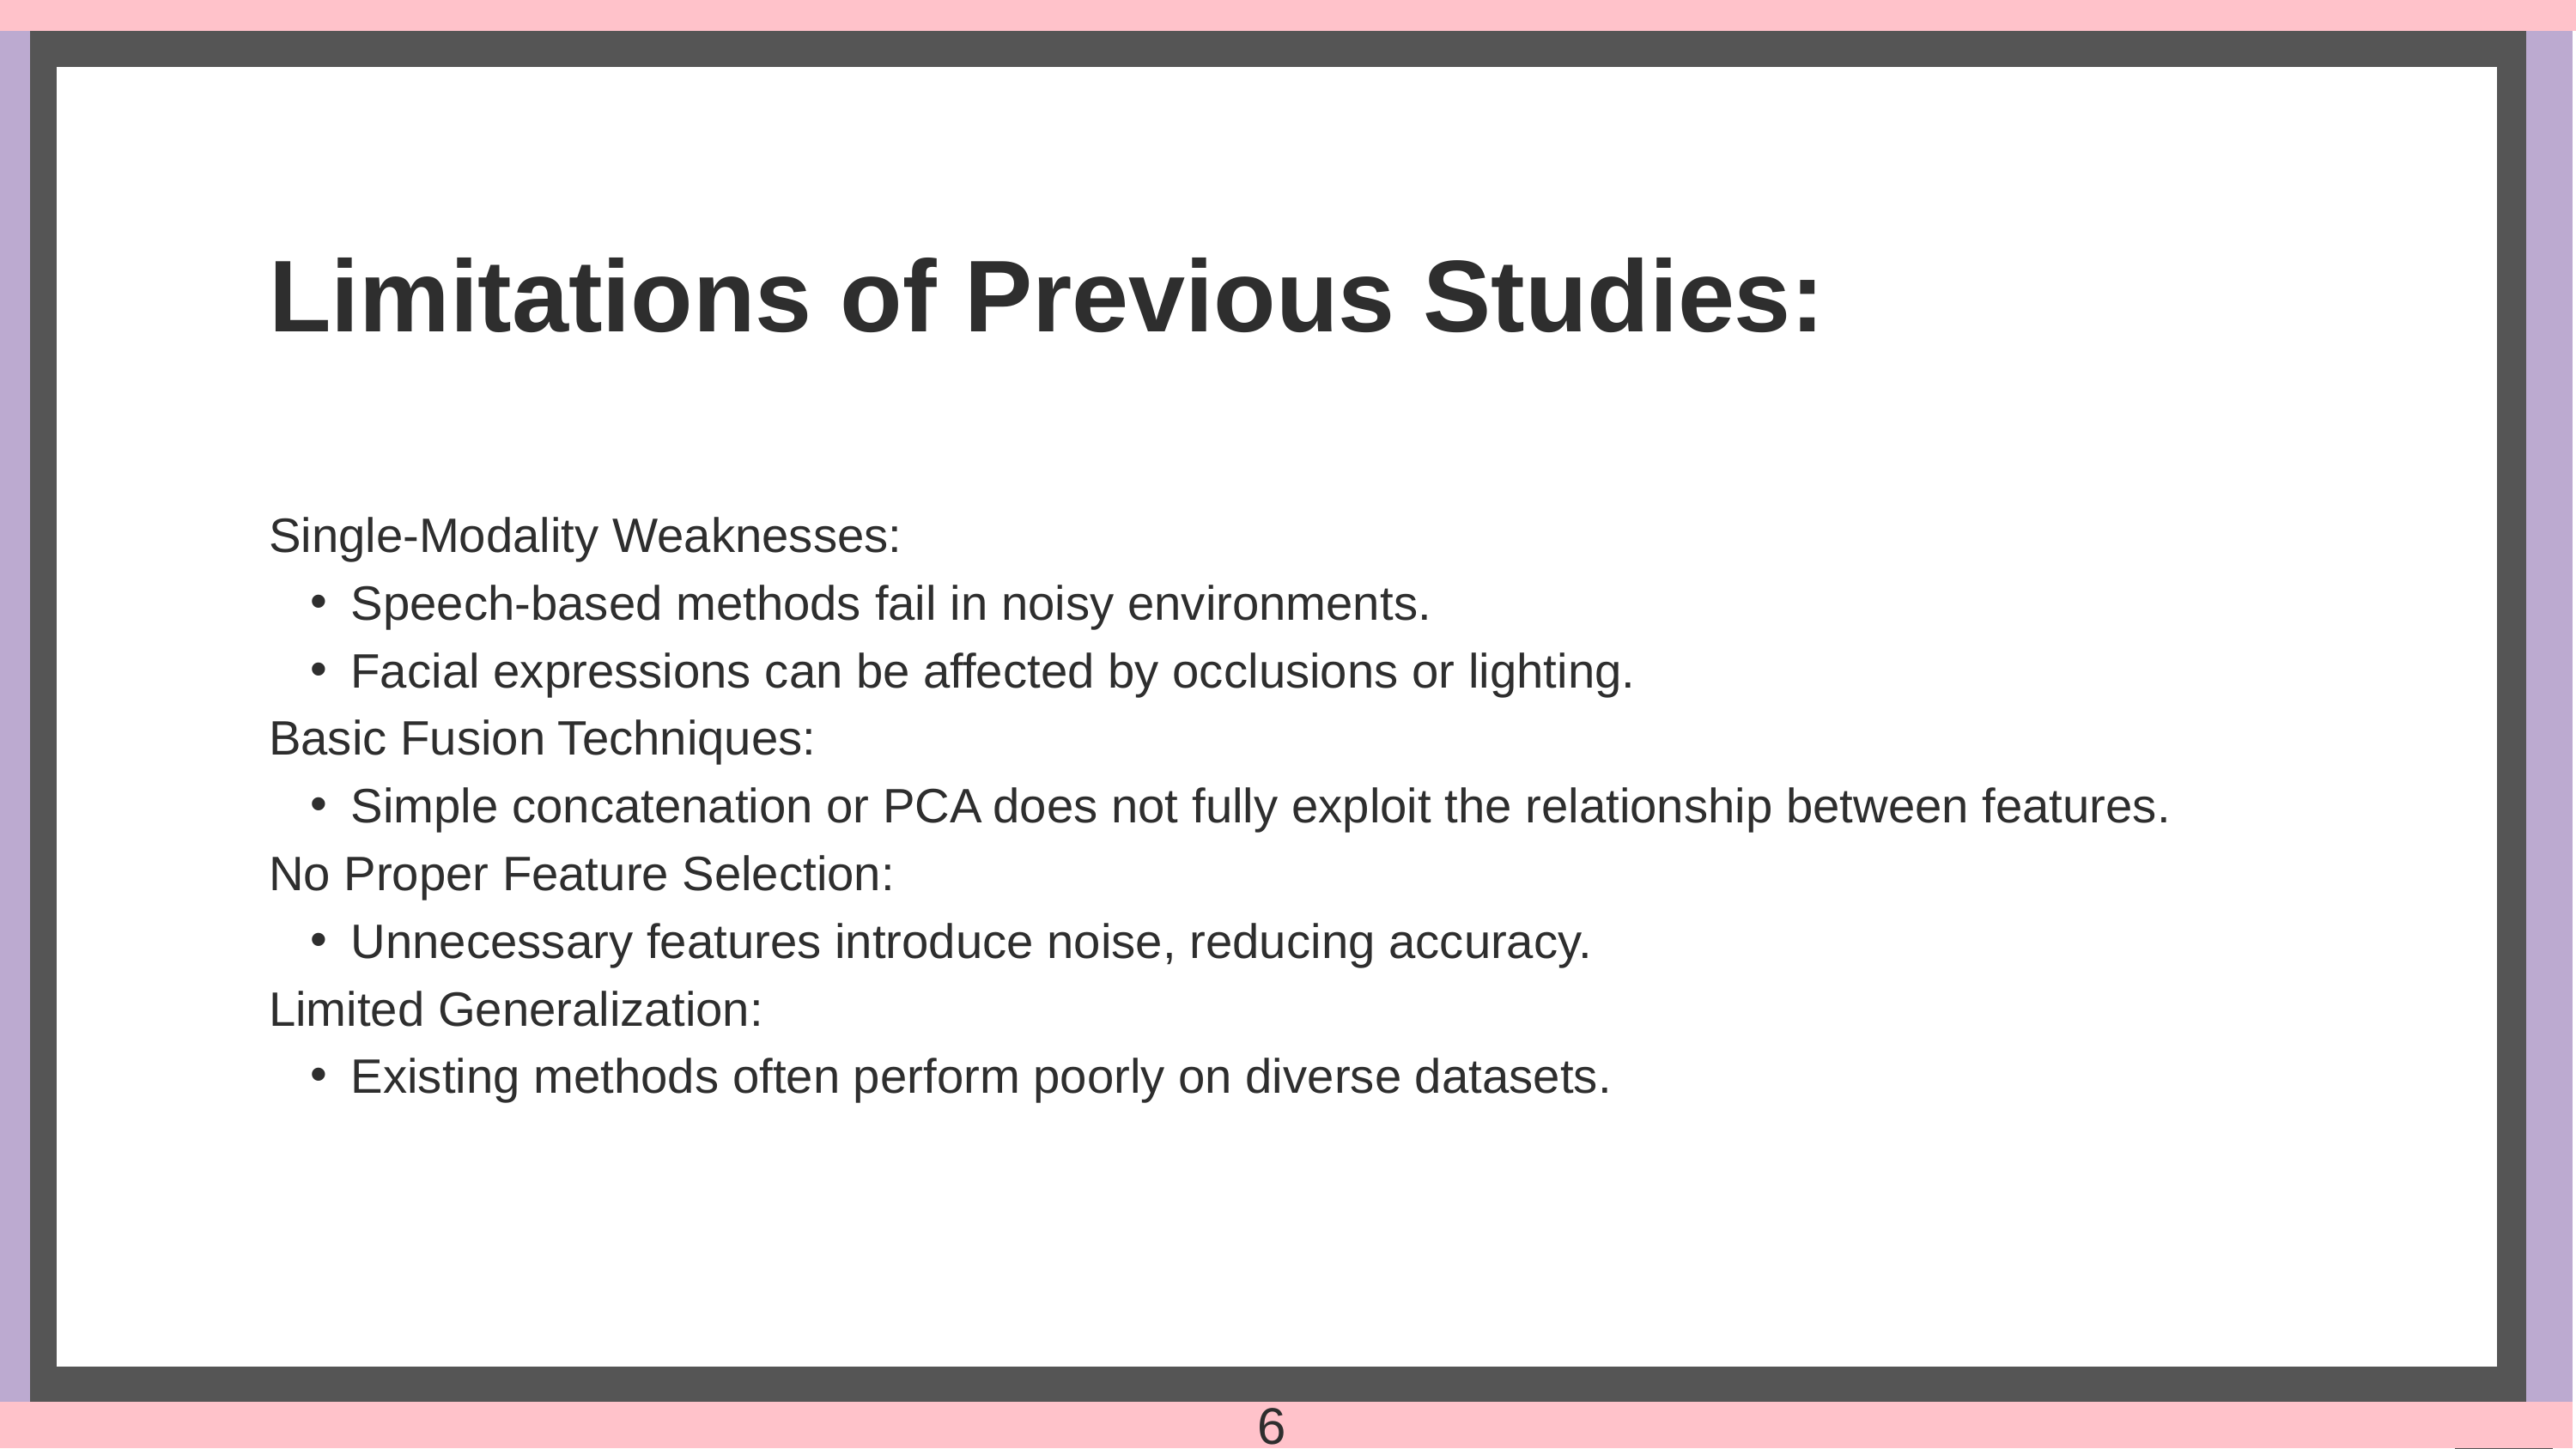

Limitations of Previous Studies:

Single-Modality Weaknesses:
Speech-based methods fail in noisy environments.
Facial expressions can be affected by occlusions or lighting.
Basic Fusion Techniques:
Simple concatenation or PCA does not fully exploit the relationship between features.
No Proper Feature Selection:
Unnecessary features introduce noise, reducing accuracy.
Limited Generalization:
Existing methods often perform poorly on diverse datasets.

6